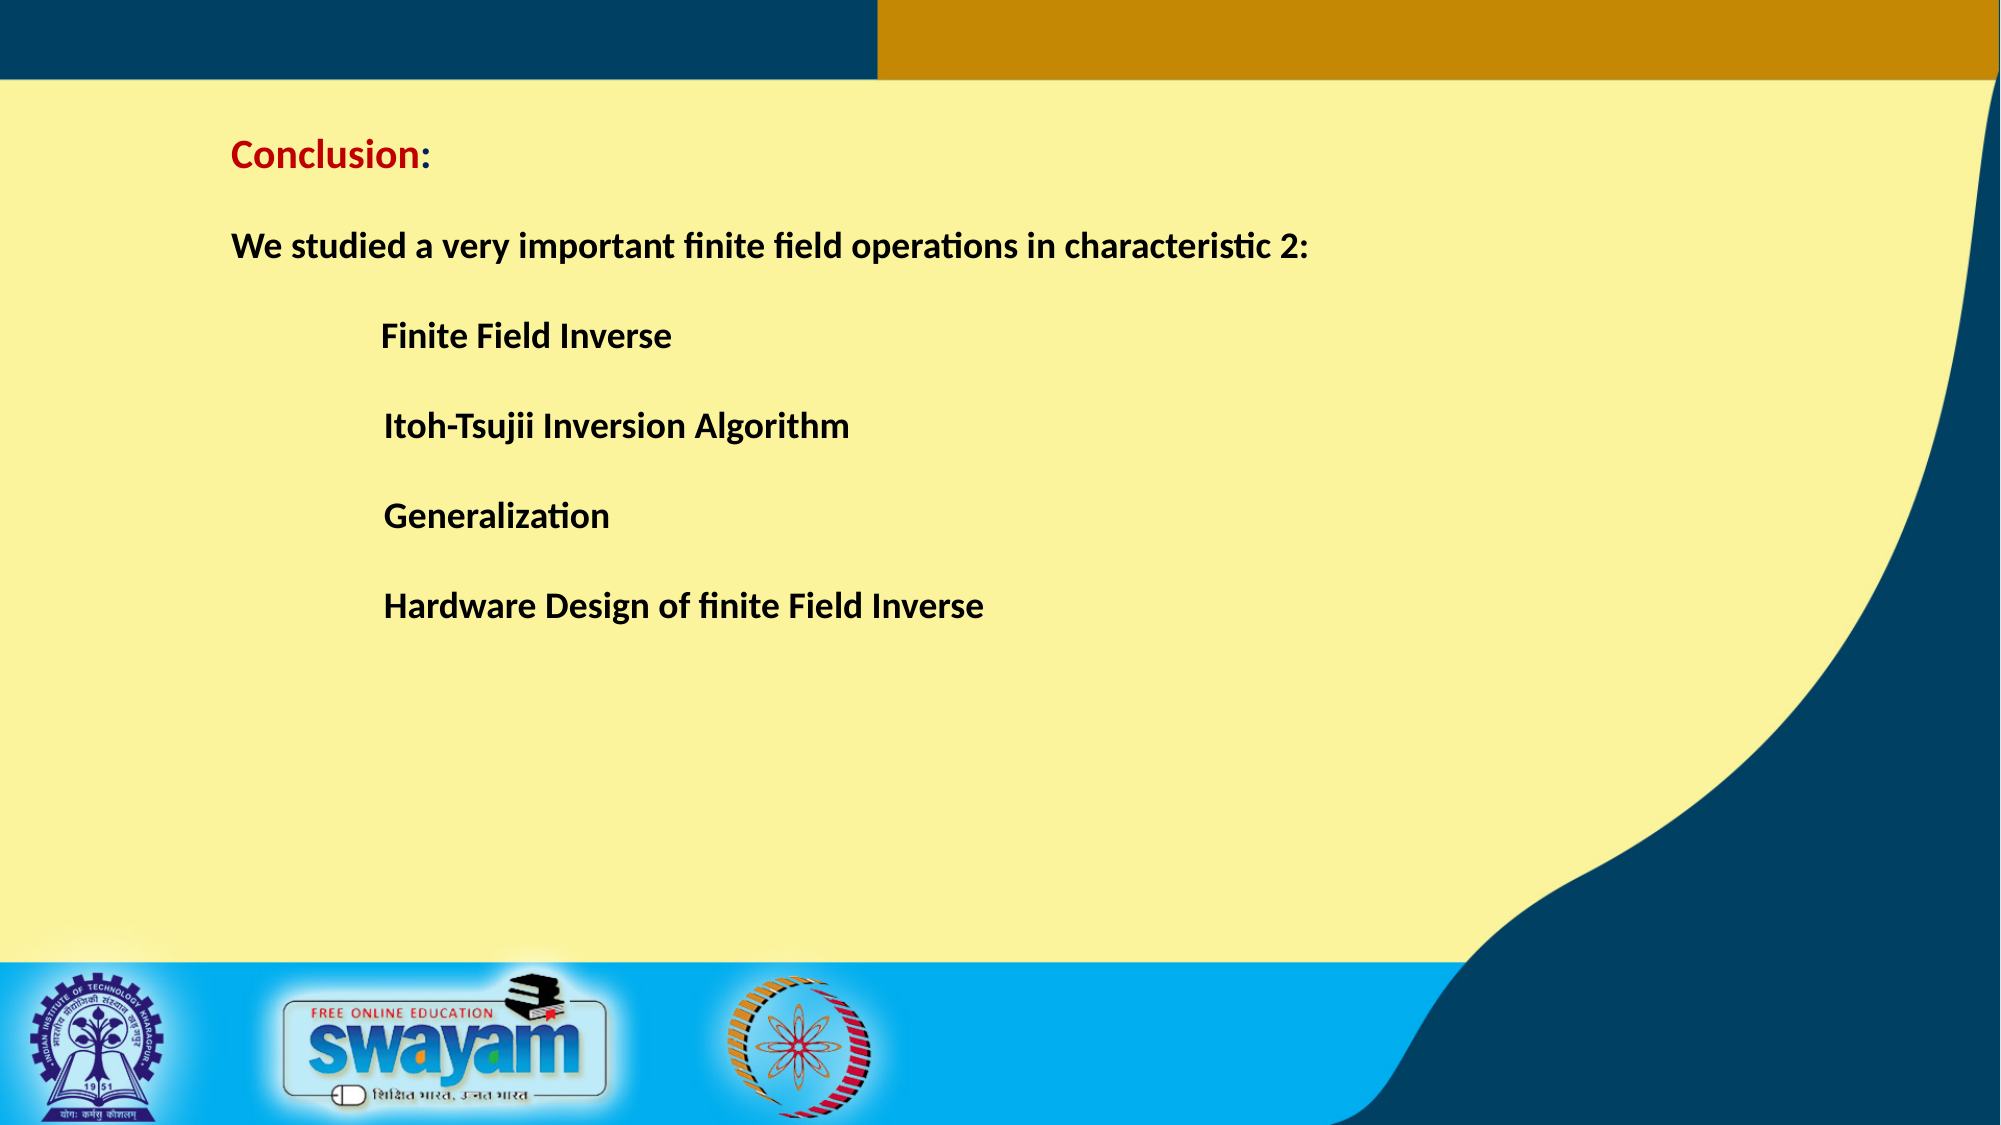

Conclusion:
We studied a very important finite field operations in characteristic 2:
	Finite Field Inverse
                  Itoh-Tsujii Inversion Algorithm
                  Generalization
                  Hardware Design of finite Field Inverse